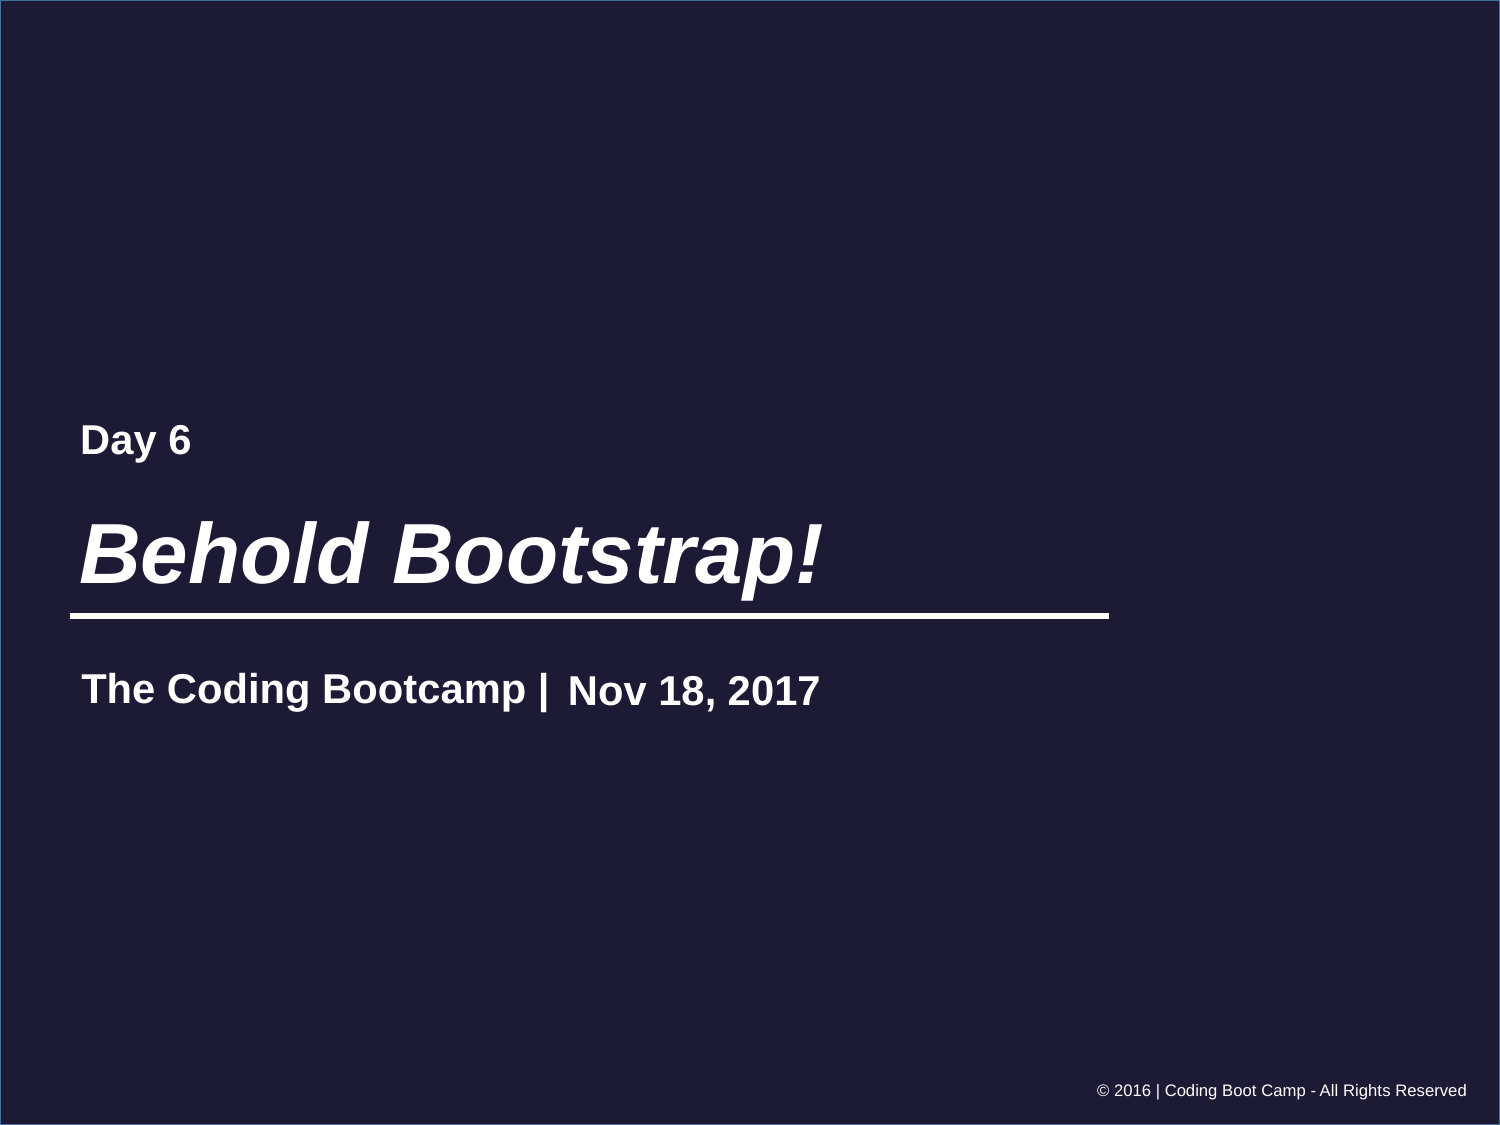

Day 6
# Behold Bootstrap!
Nov 18, 2017